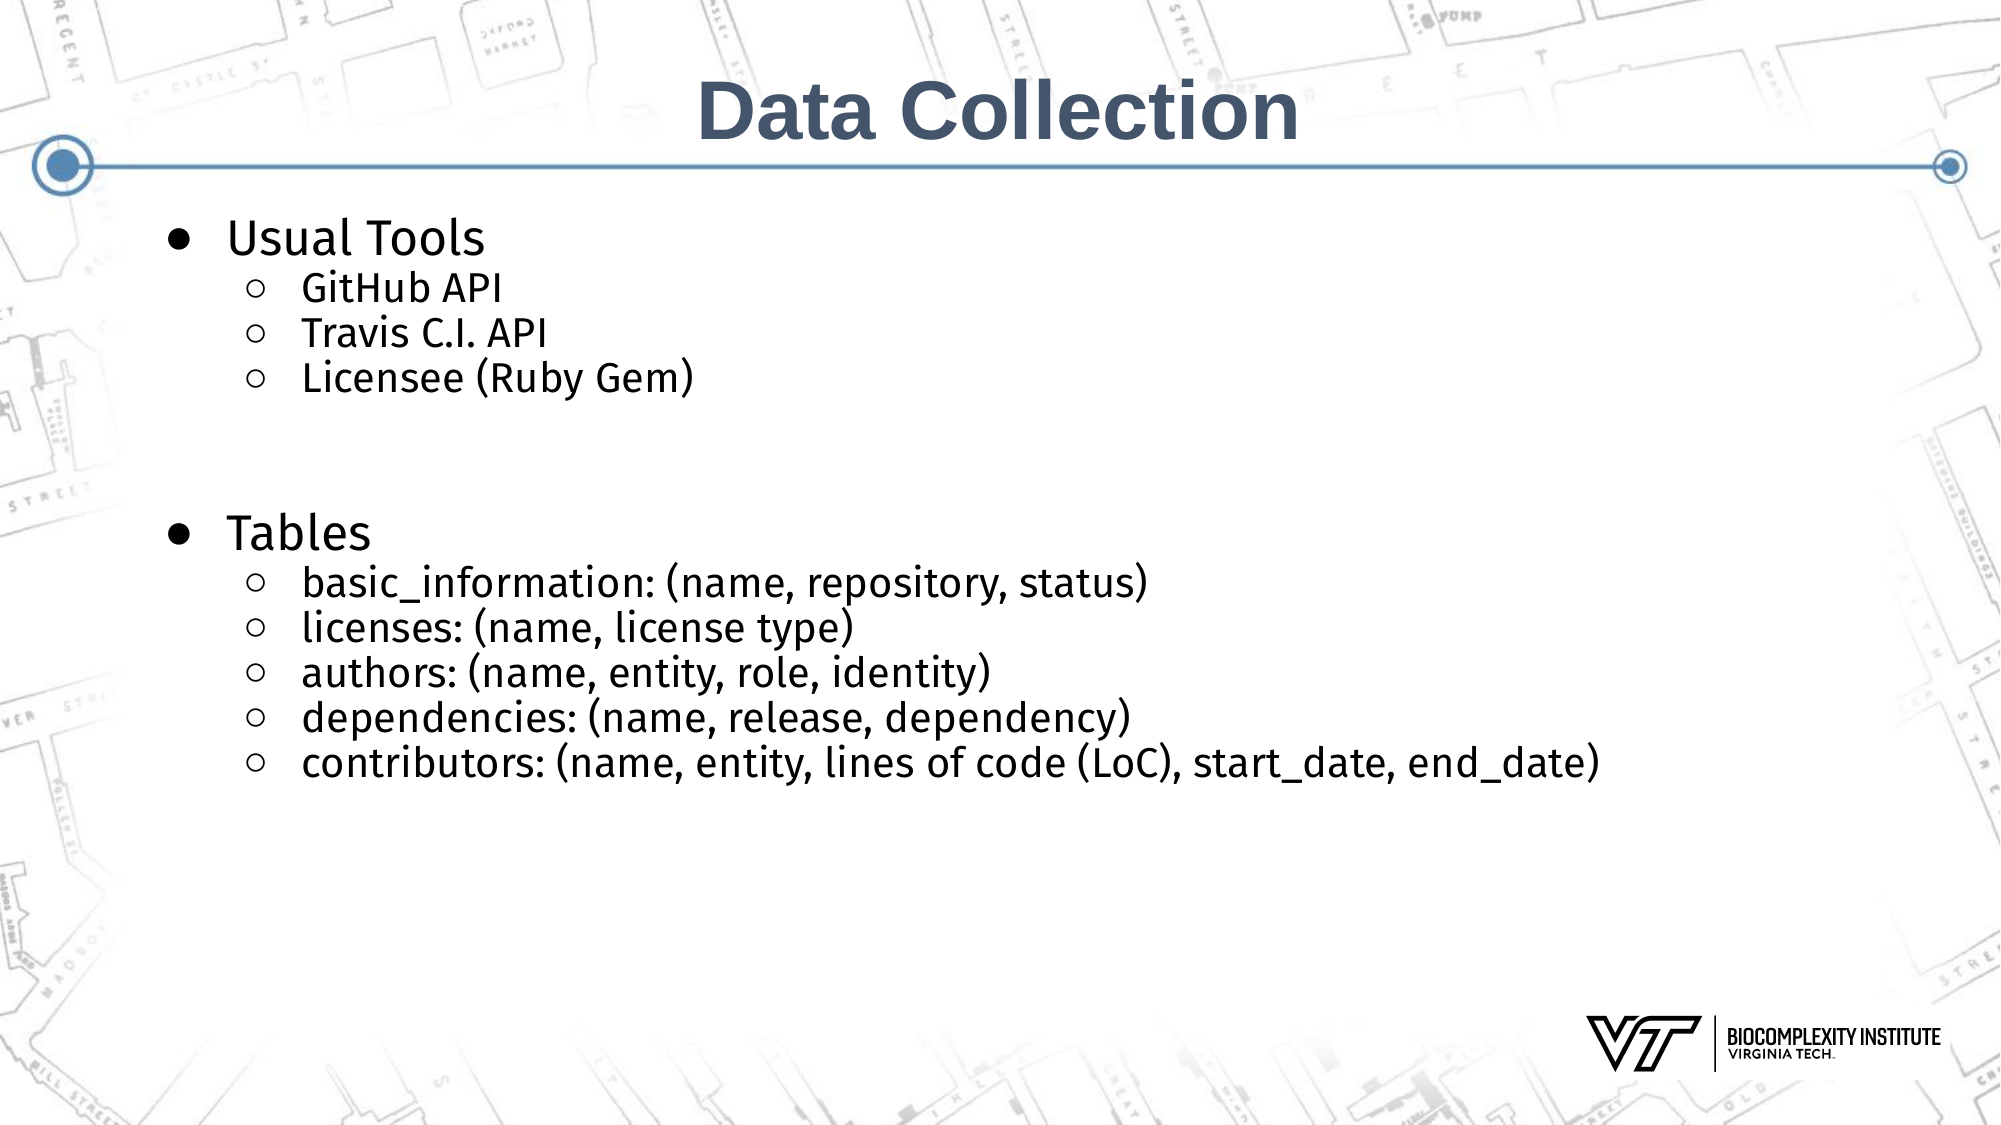

# Data Collection
Usual Tools
GitHub API
Travis C.I. API
Licensee (Ruby Gem)

Tables
basic_information: (name, repository, status)
licenses: (name, license type)
authors: (name, entity, role, identity)
dependencies: (name, release, dependency)
contributors: (name, entity, lines of code (LoC), start_date, end_date)